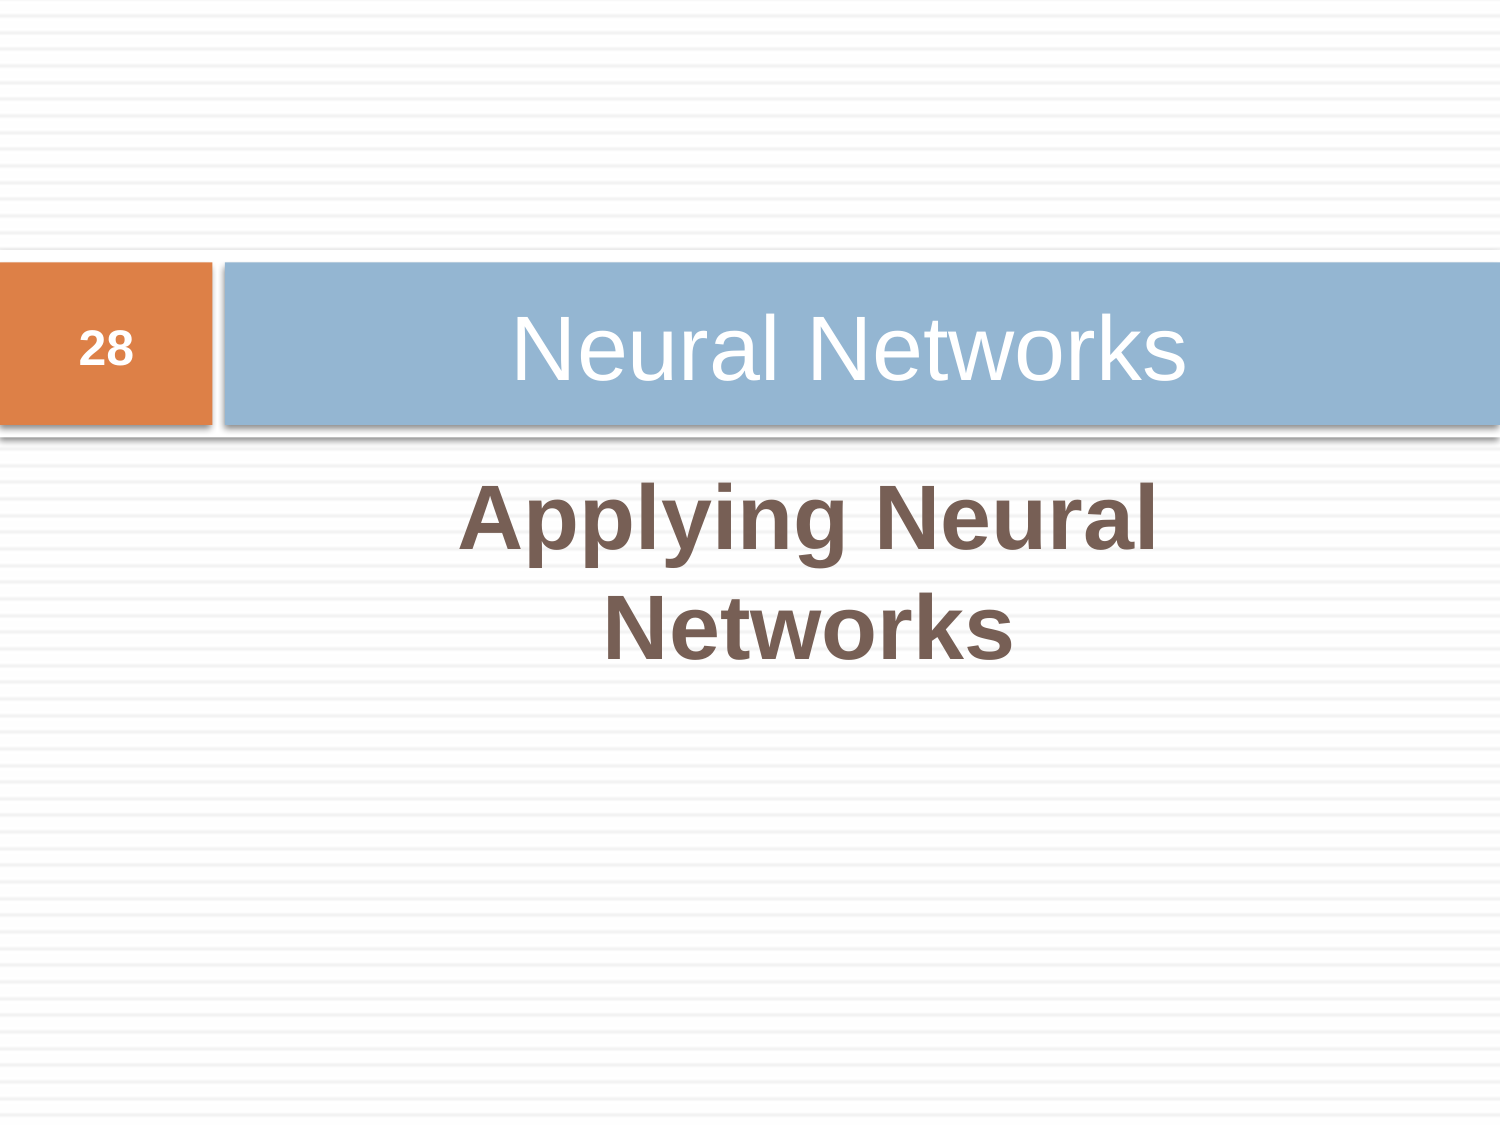

# Neural Networks
28
Applying Neural Networks